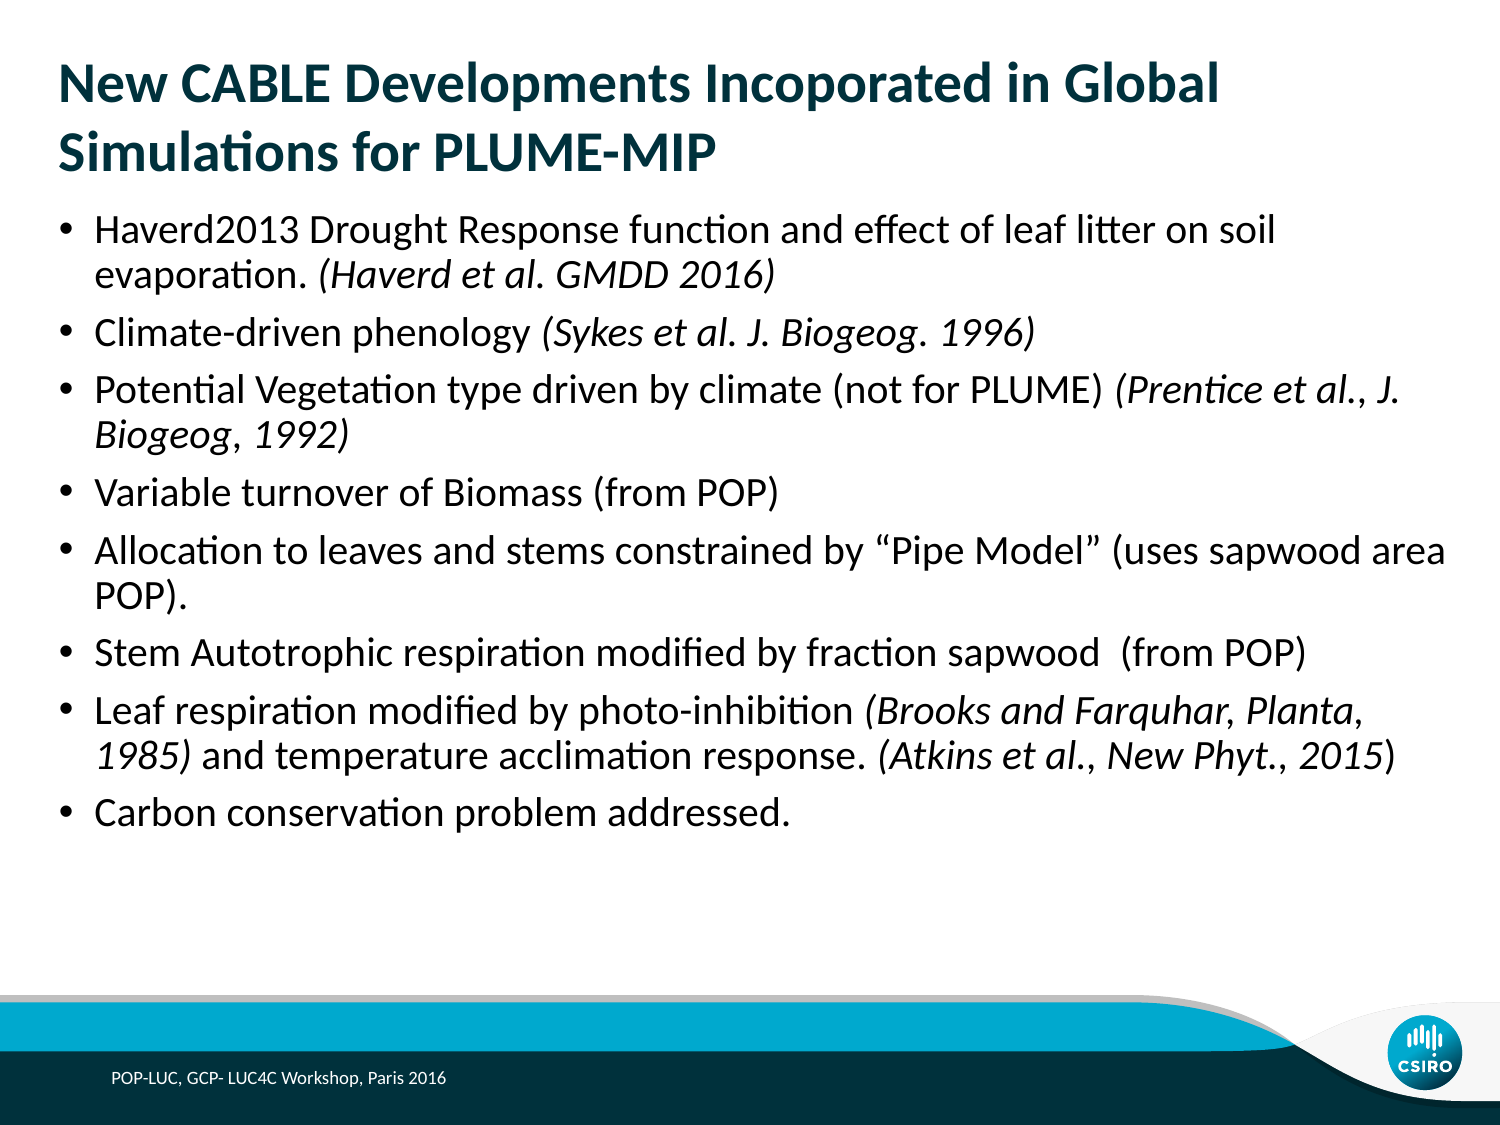

# New CABLE Developments Incoporated in Global Simulations for PLUME-MIP
Haverd2013 Drought Response function and effect of leaf litter on soil evaporation. (Haverd et al. GMDD 2016)
Climate-driven phenology (Sykes et al. J. Biogeog. 1996)
Potential Vegetation type driven by climate (not for PLUME) (Prentice et al., J. Biogeog, 1992)
Variable turnover of Biomass (from POP)
Allocation to leaves and stems constrained by “Pipe Model” (uses sapwood area POP).
Stem Autotrophic respiration modified by fraction sapwood  (from POP)
Leaf respiration modified by photo-inhibition (Brooks and Farquhar, Planta, 1985) and temperature acclimation response. (Atkins et al., New Phyt., 2015)
Carbon conservation problem addressed.

POP-LUC, GCP- LUC4C Workshop, Paris 2016